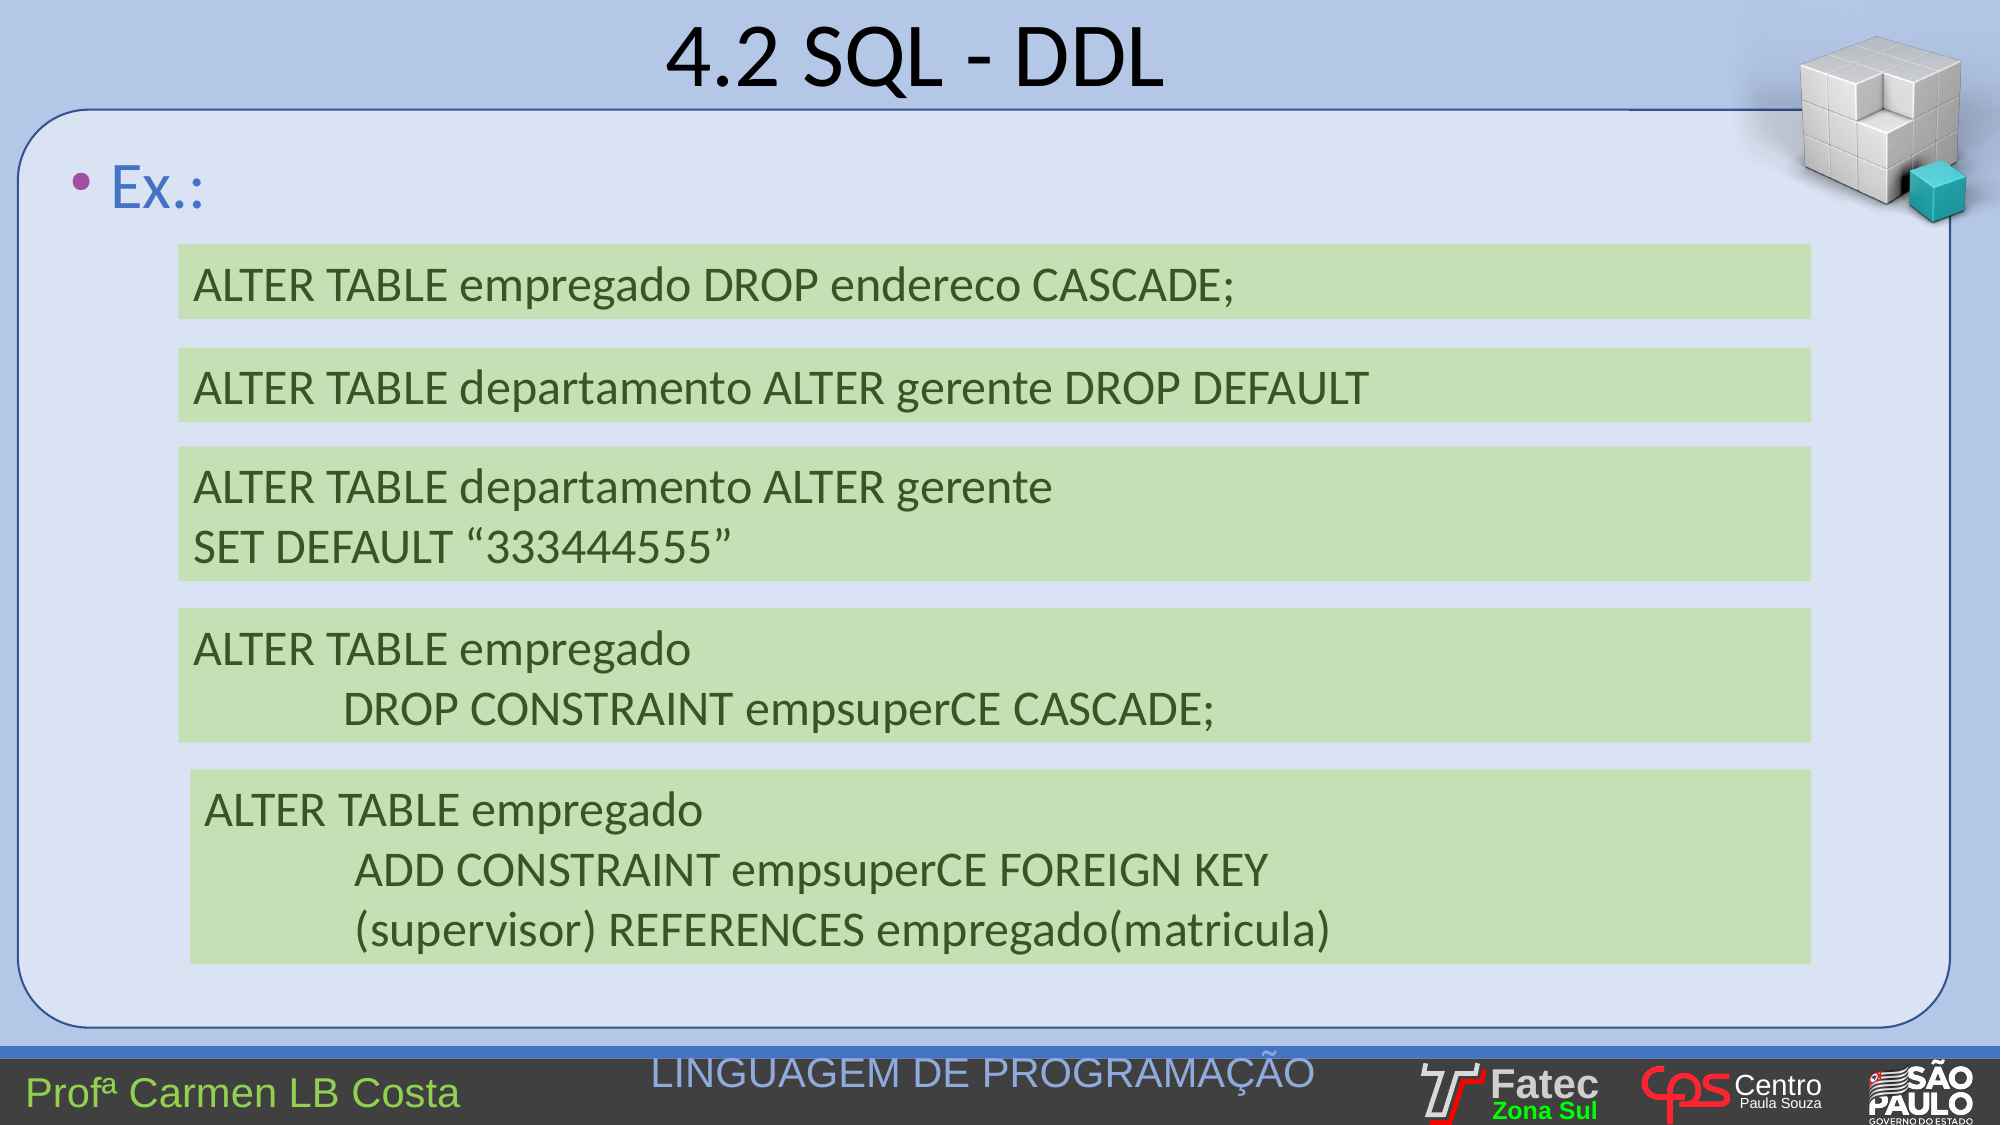

4.2 SQL - DDL
Ex.:

ALTER TABLE empregado DROP endereco CASCADE;
ALTER TABLE departamento ALTER gerente DROP DEFAULT
ALTER TABLE departamento ALTER gerente
SET DEFAULT “333444555”
ALTER TABLE empregado
	DROP CONSTRAINT empsuperCE CASCADE;
ALTER TABLE empregado
	ADD CONSTRAINT empsuperCE FOREIGN KEY
	(supervisor) REFERENCES empregado(matricula)